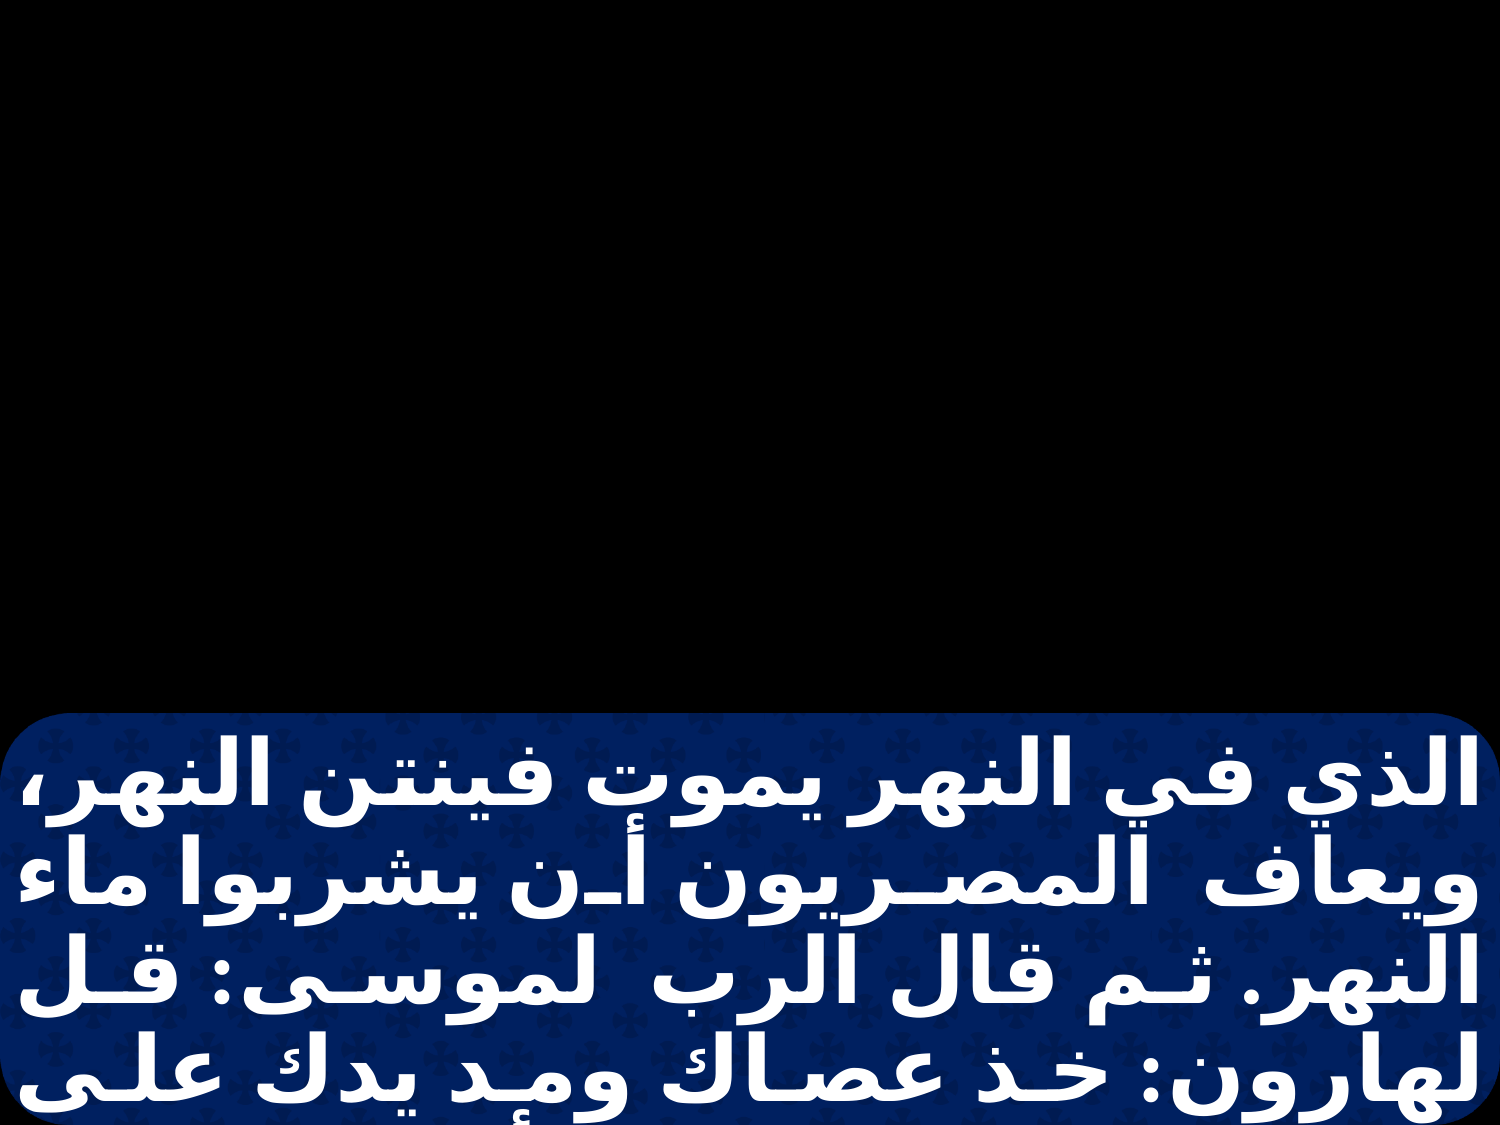

الذي في النهر يموت فينتن النهر، ويعاف  المصريون أن يشربوا ماء النهر. ثم قال الرب  لموسى: قل لهارون: خذ عصاك ومد يدك على مياه  المصريين، وأنهارهم وخلجانهم ومناقعهم، وسائر